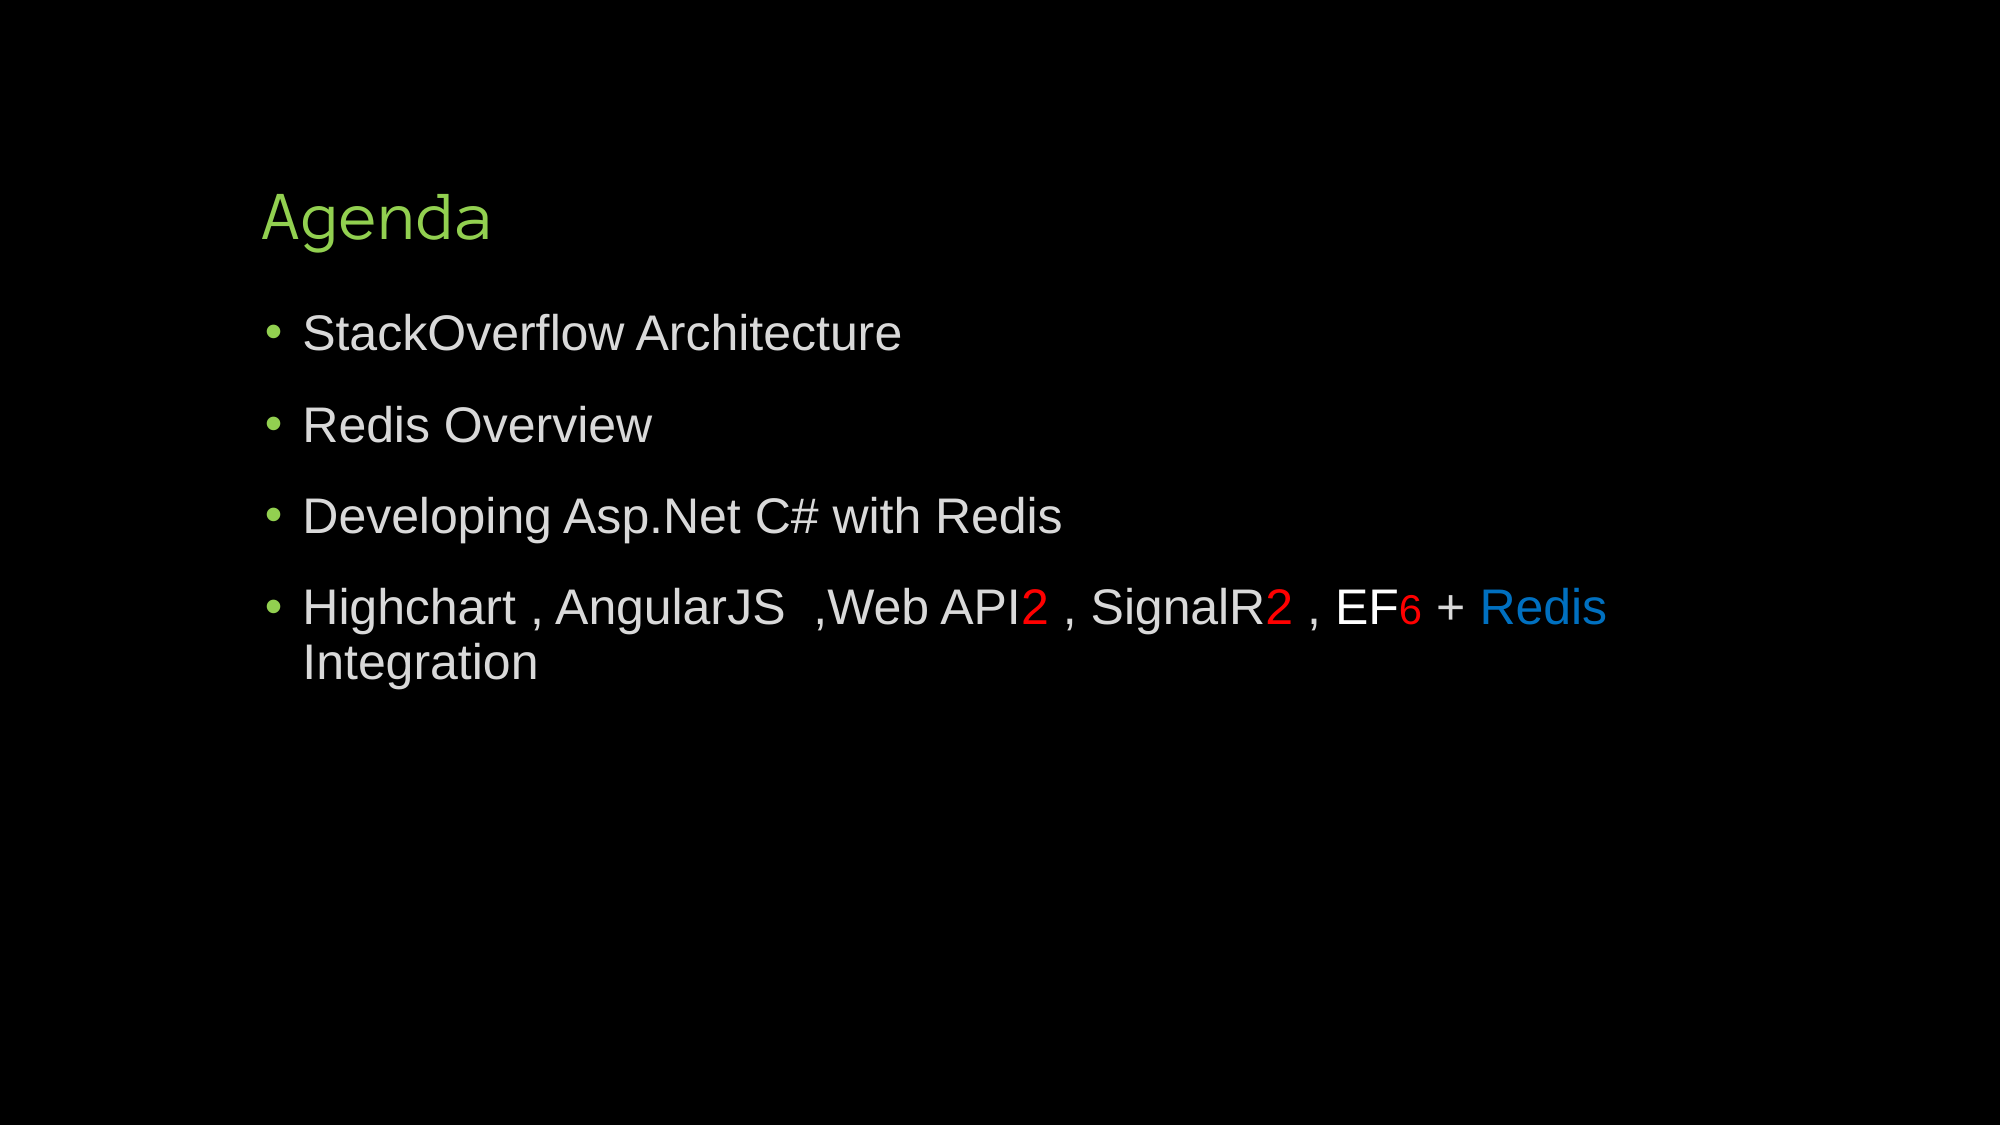

# Agenda
StackOverflow Architecture
Redis Overview
Developing Asp.Net C# with Redis
Highchart , AngularJS  ,Web API2 , SignalR2 , EF6 + Redis Integration